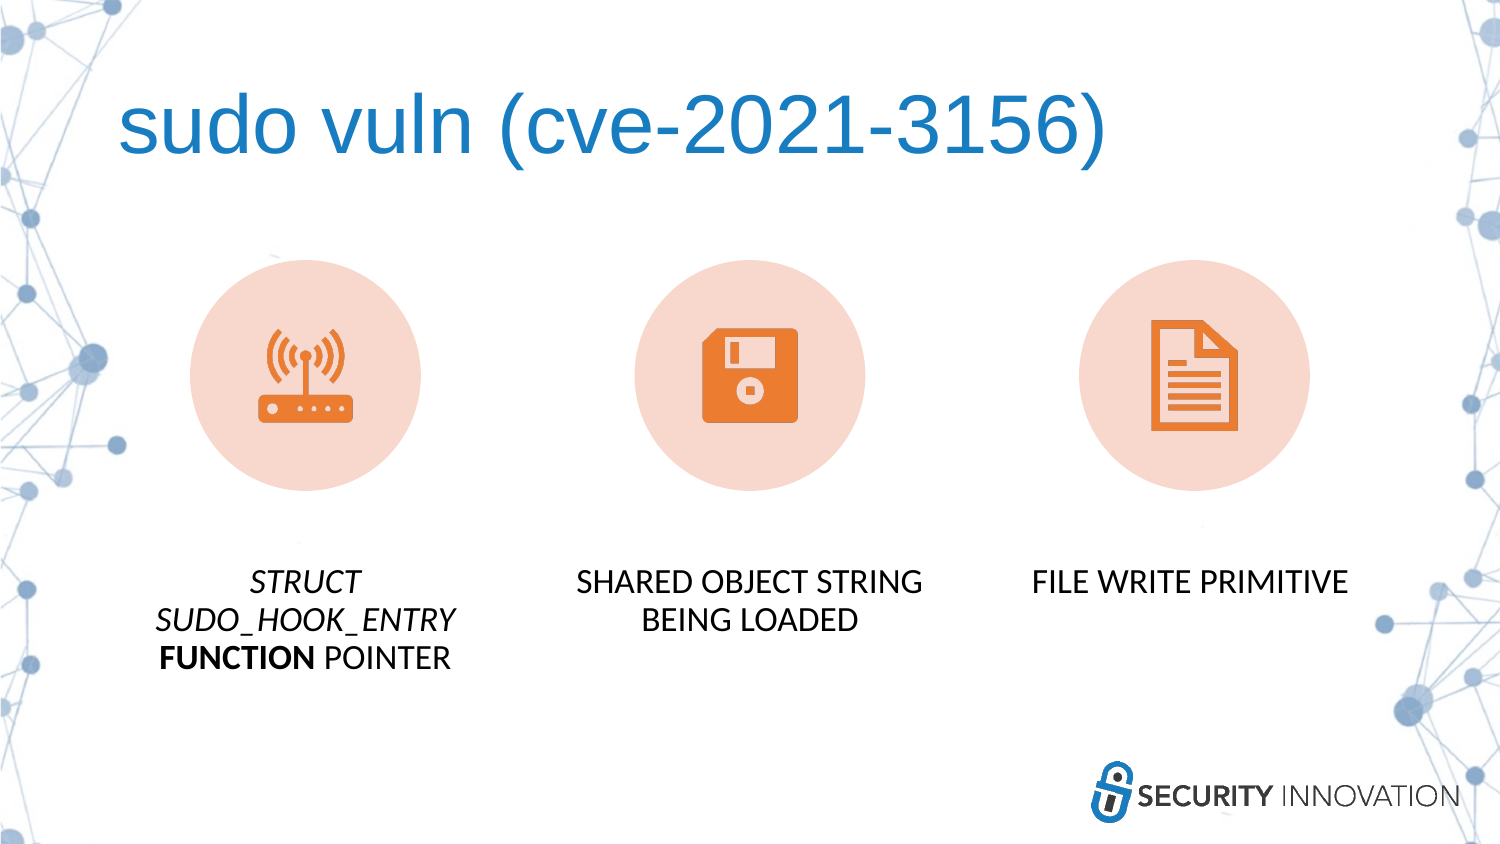

# sudo vuln (cve-2021-3156)
struct sudo_hook_entry function pointer
Shared object string being loaded
File write primitive